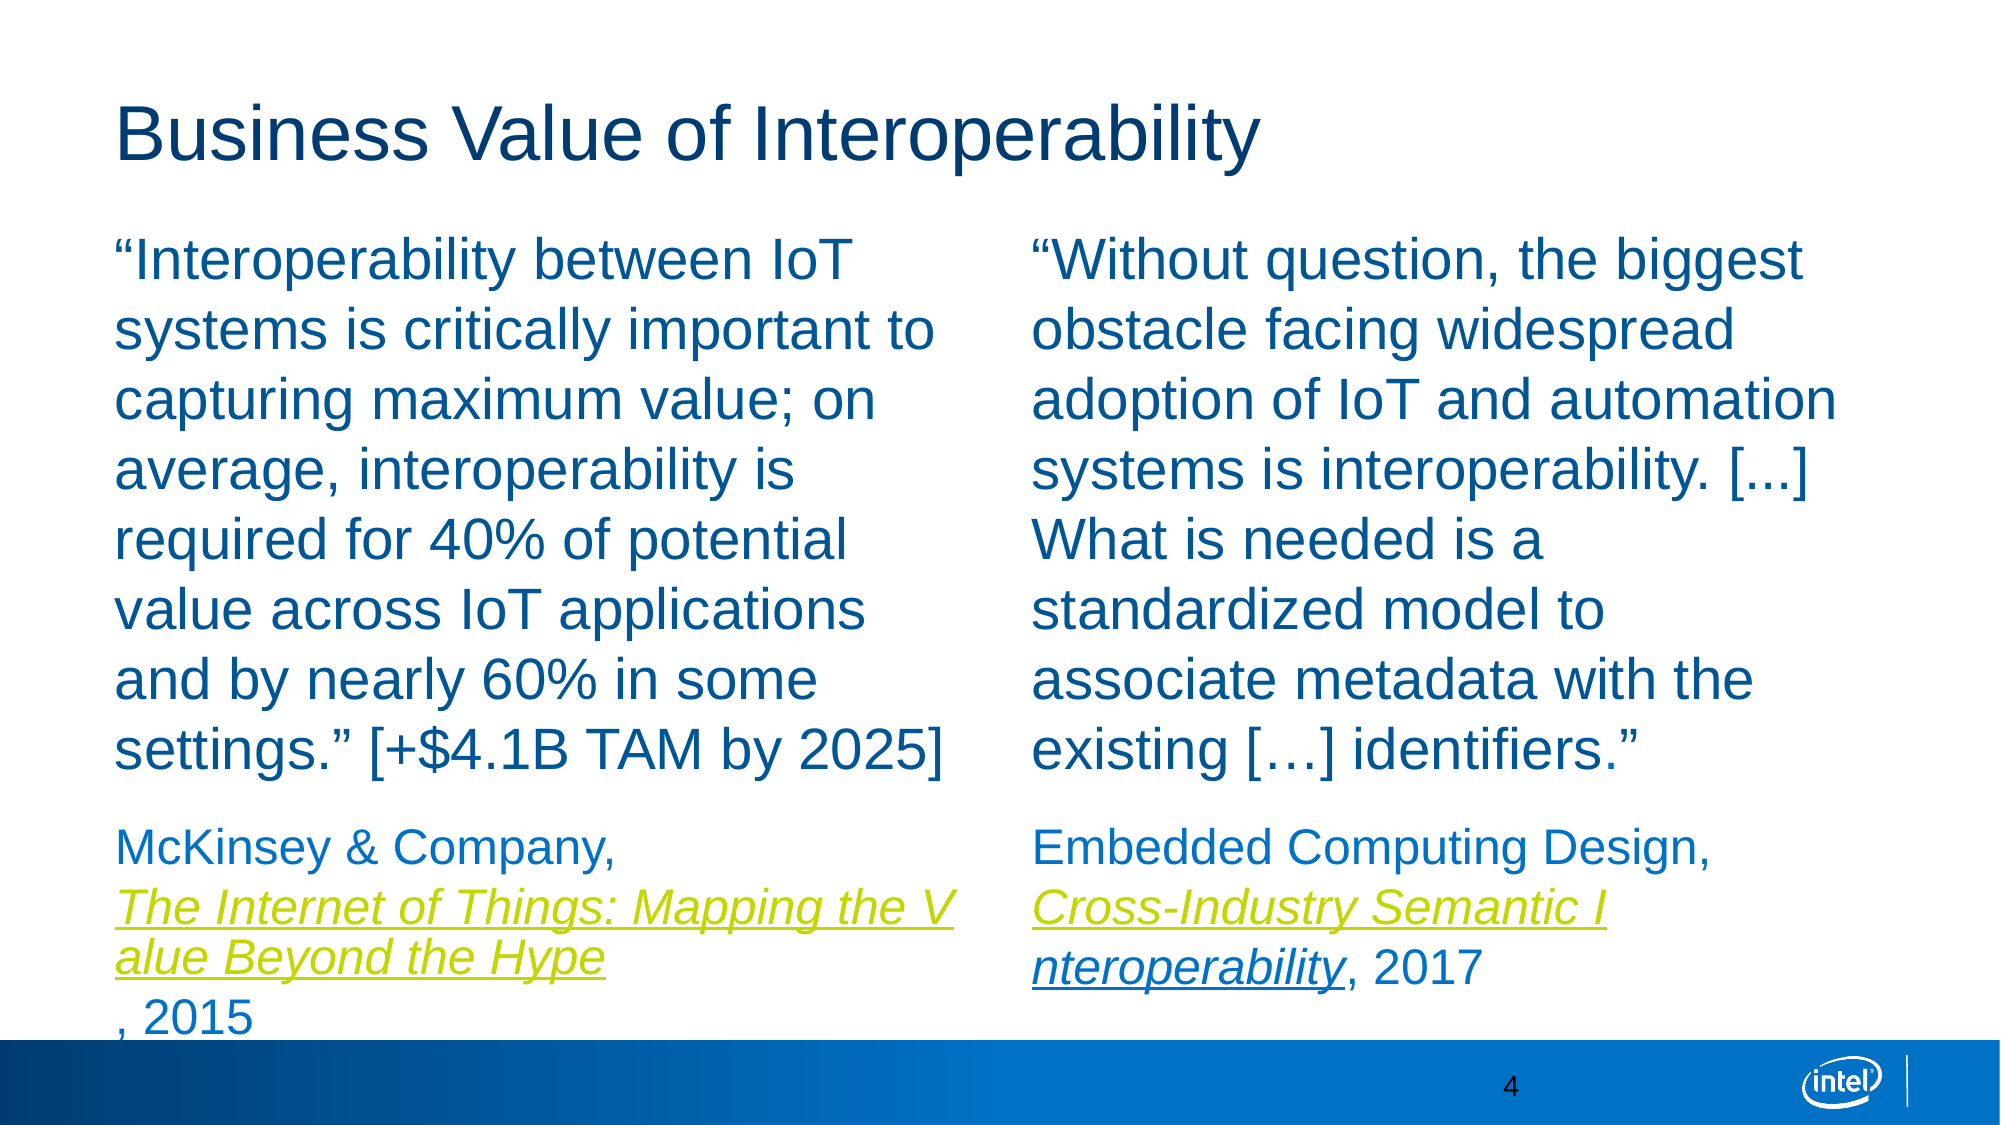

# Business Value of Interoperability
“Interoperability between IoT systems is critically important to capturing maximum value; on average, interoperability is required for 40% of potential value across IoT applications and by nearly 60% in some settings.” [+$4.1B TAM by 2025]
McKinsey & Company, The Internet of Things: Mapping the Value Beyond the Hype, 2015

“Without question, the biggest obstacle facing widespread adoption of IoT and automation systems is interoperability. [...] What is needed is a standardized model to associate metadata with the existing […] identifiers.”
Embedded Computing Design, Cross-Industry Semantic Interoperability, 2017
4